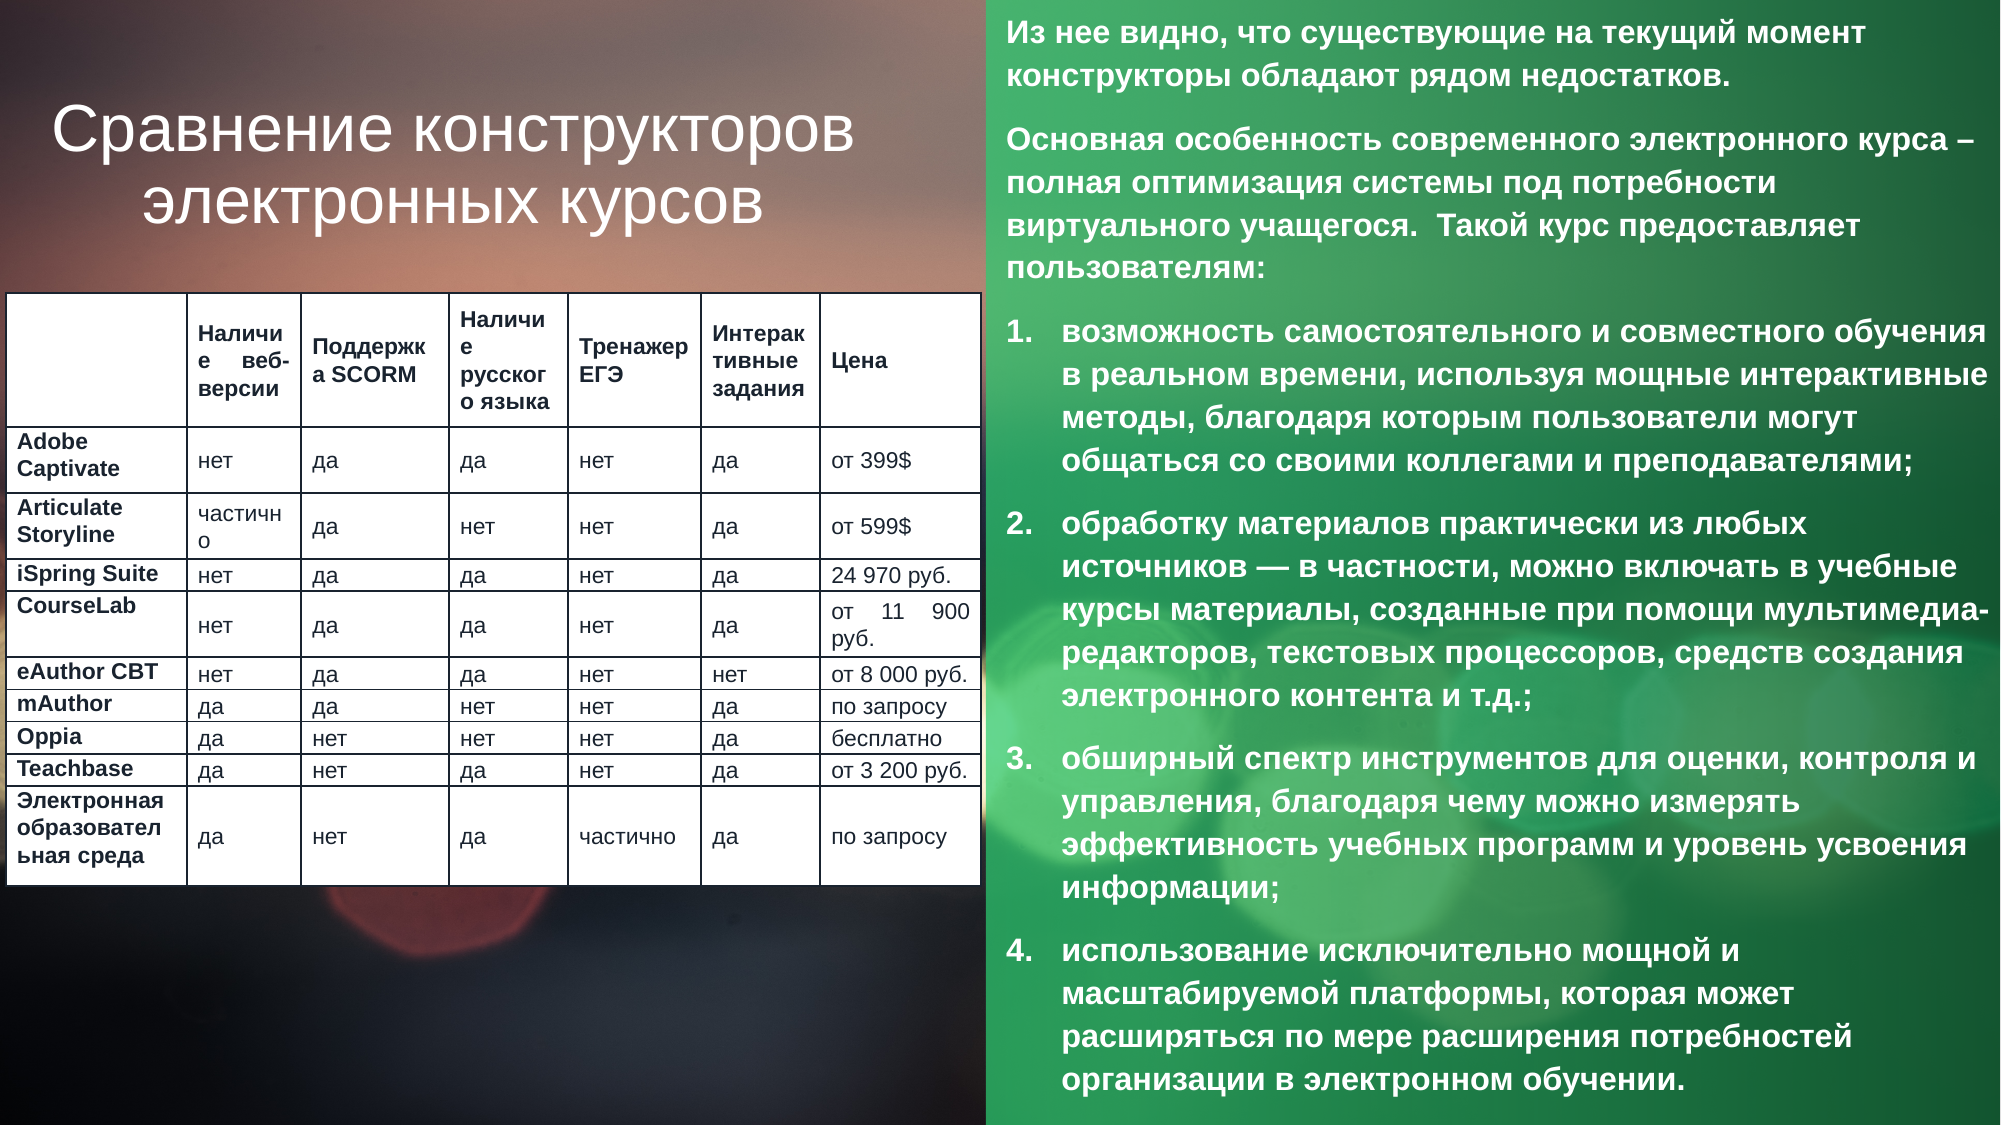

Из нее видно, что существующие на текущий момент конструкторы обладают рядом недостатков.
Основная особенность современного электронного курса – полная оптимизация системы под потребности виртуального учащегося.  Такой курс предоставляет пользователям:
возможность самостоятельного и совместного обучения в реальном времени, используя мощные интерактивные методы, благодаря которым пользователи могут общаться со своими коллегами и преподавателями;
обработку материалов практически из любых источников — в частности, можно включать в учебные курсы материалы, созданные при помощи мультимедиа-редакторов, текстовых процессоров, средств создания электронного контента и т.д.;
обширный спектр инструментов для оценки, контроля и управления, благодаря чему можно измерять эффективность учебных программ и уровень усвоения информации;
использование исключительно мощной и масштабируемой платформы, которая может расширяться по мере расширения потребностей организации в электронном обучении.

Сравнение конструкторов электронных курсов
|  | Наличие веб-версии | Поддержка SCORM | Наличие русского языка | Тренажер ЕГЭ | Интерактивные задания | Цена |
| --- | --- | --- | --- | --- | --- | --- |
| Adobe Captivate | нет | да | да | нет | да | от 399$ |
| Articulate Storyline | частично | да | нет | нет | да | от 599$ |
| iSpring Suite | нет | да | да | нет | да | 24 970 руб. |
| CourseLab | нет | да | да | нет | да | от 11 900 руб. |
| eAuthor CBT | нет | да | да | нет | нет | от 8 000 руб. |
| mAuthor | да | да | нет | нет | да | по запросу |
| Oppia | да | нет | нет | нет | да | бесплатно |
| Teachbase | да | нет | да | нет | да | от 3 200 руб. |
| Электронная образовательная среда | да | нет | да | частично | да | по запросу |